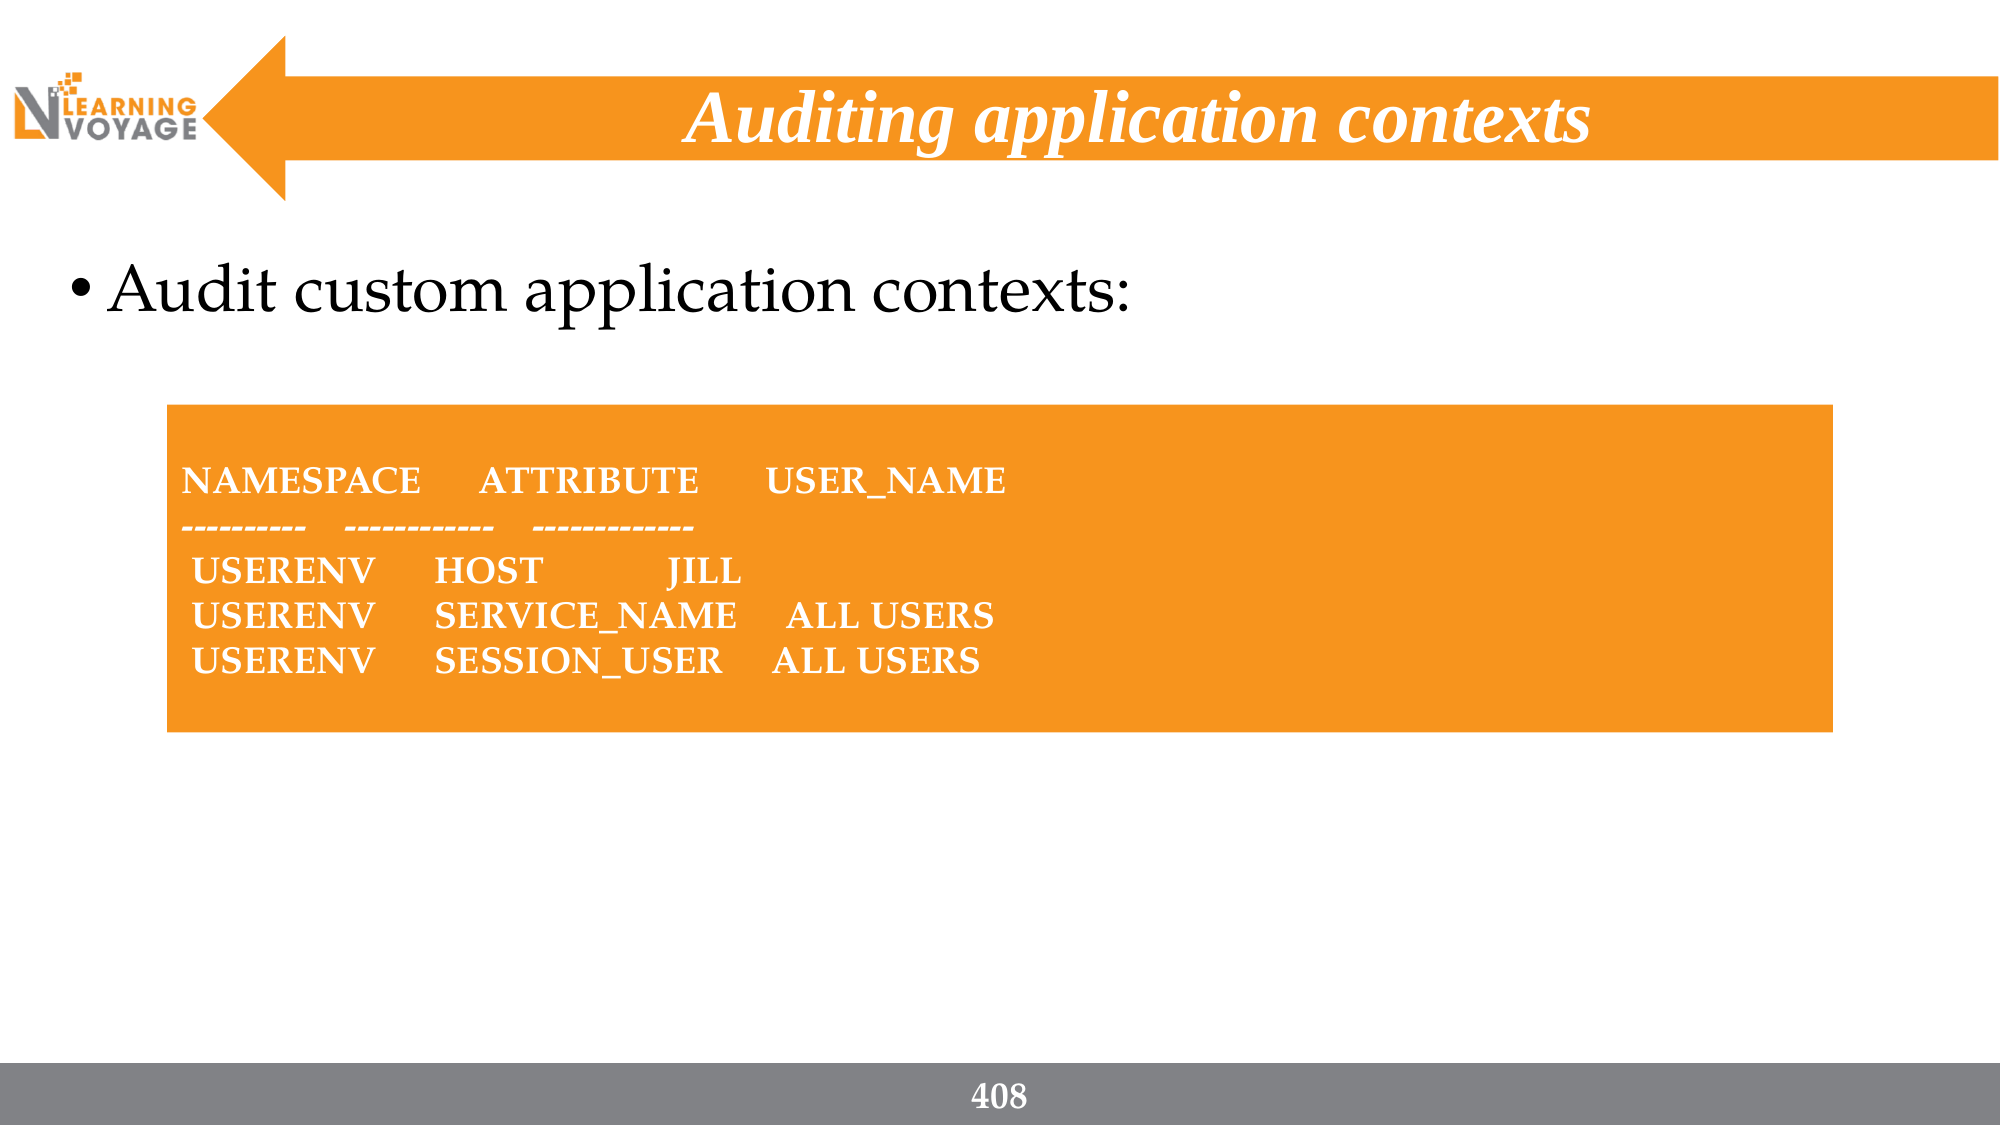

# Auditing application contexts
Audit custom application contexts:

NAMESPACE      ATTRIBUTE       USER_NAME
----------    ------------    -------------
 USERENV      HOST             JILL
 USERENV      SERVICE_NAME     ALL USERS
 USERENV      SESSION_USER     ALL USERS
408